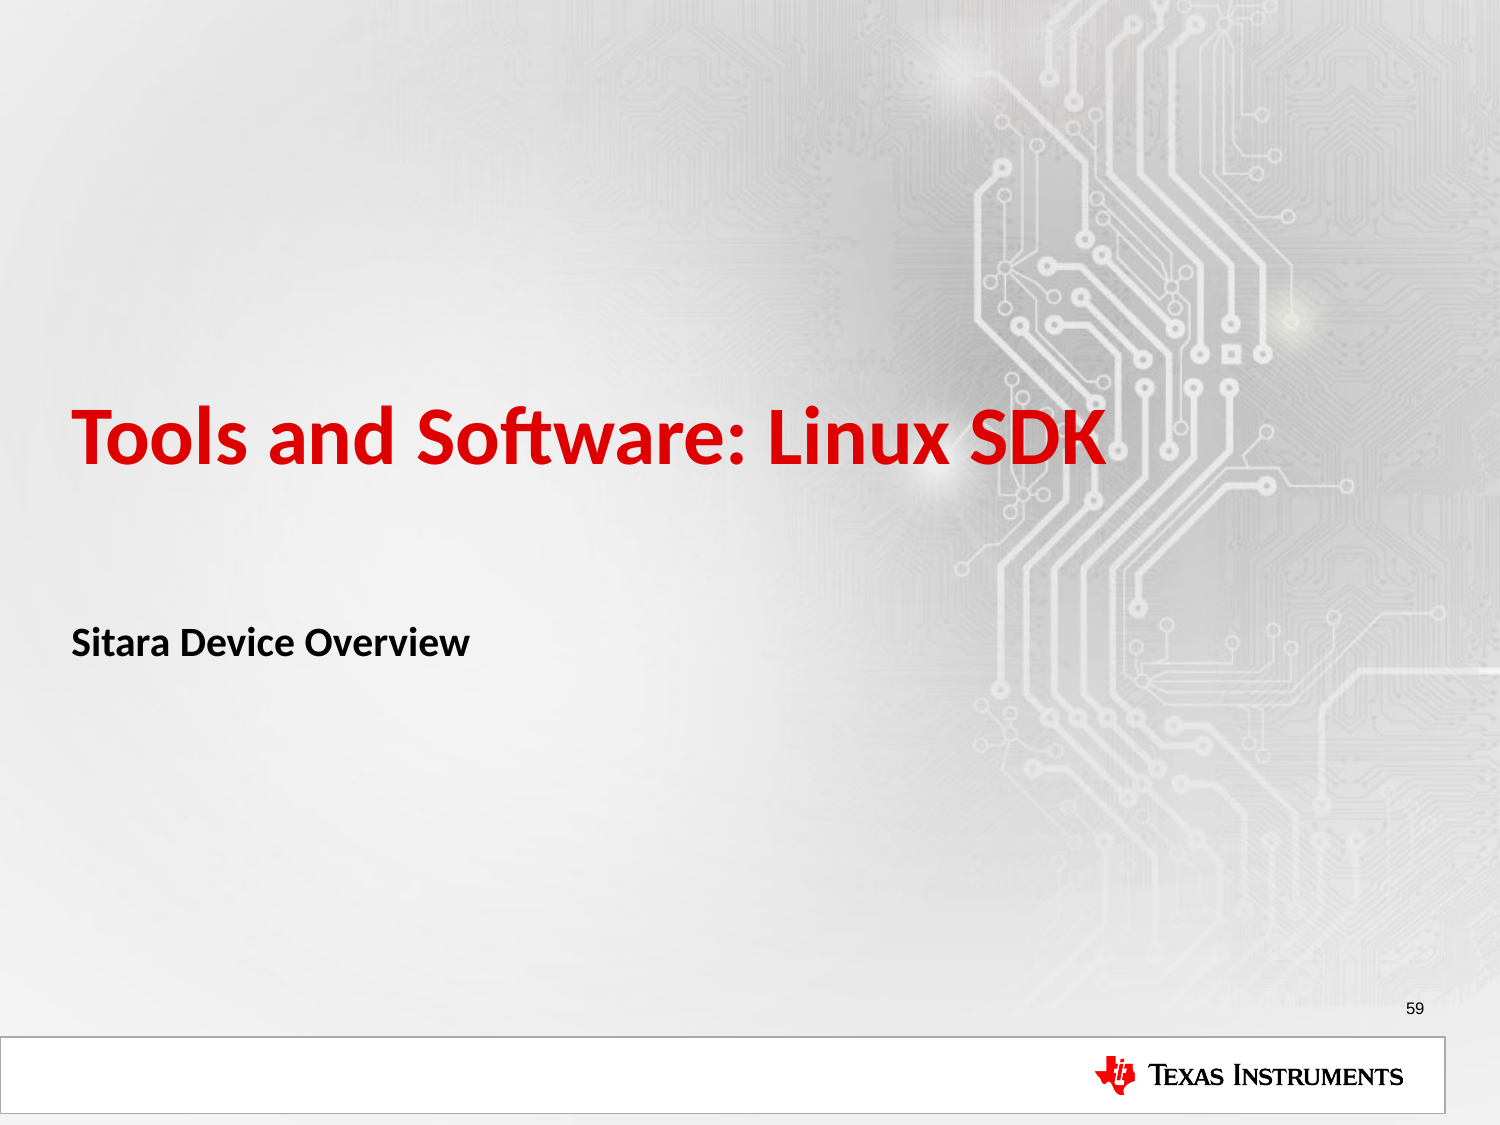

# Tools and Software: Linux SDK
Sitara Device Overview
59